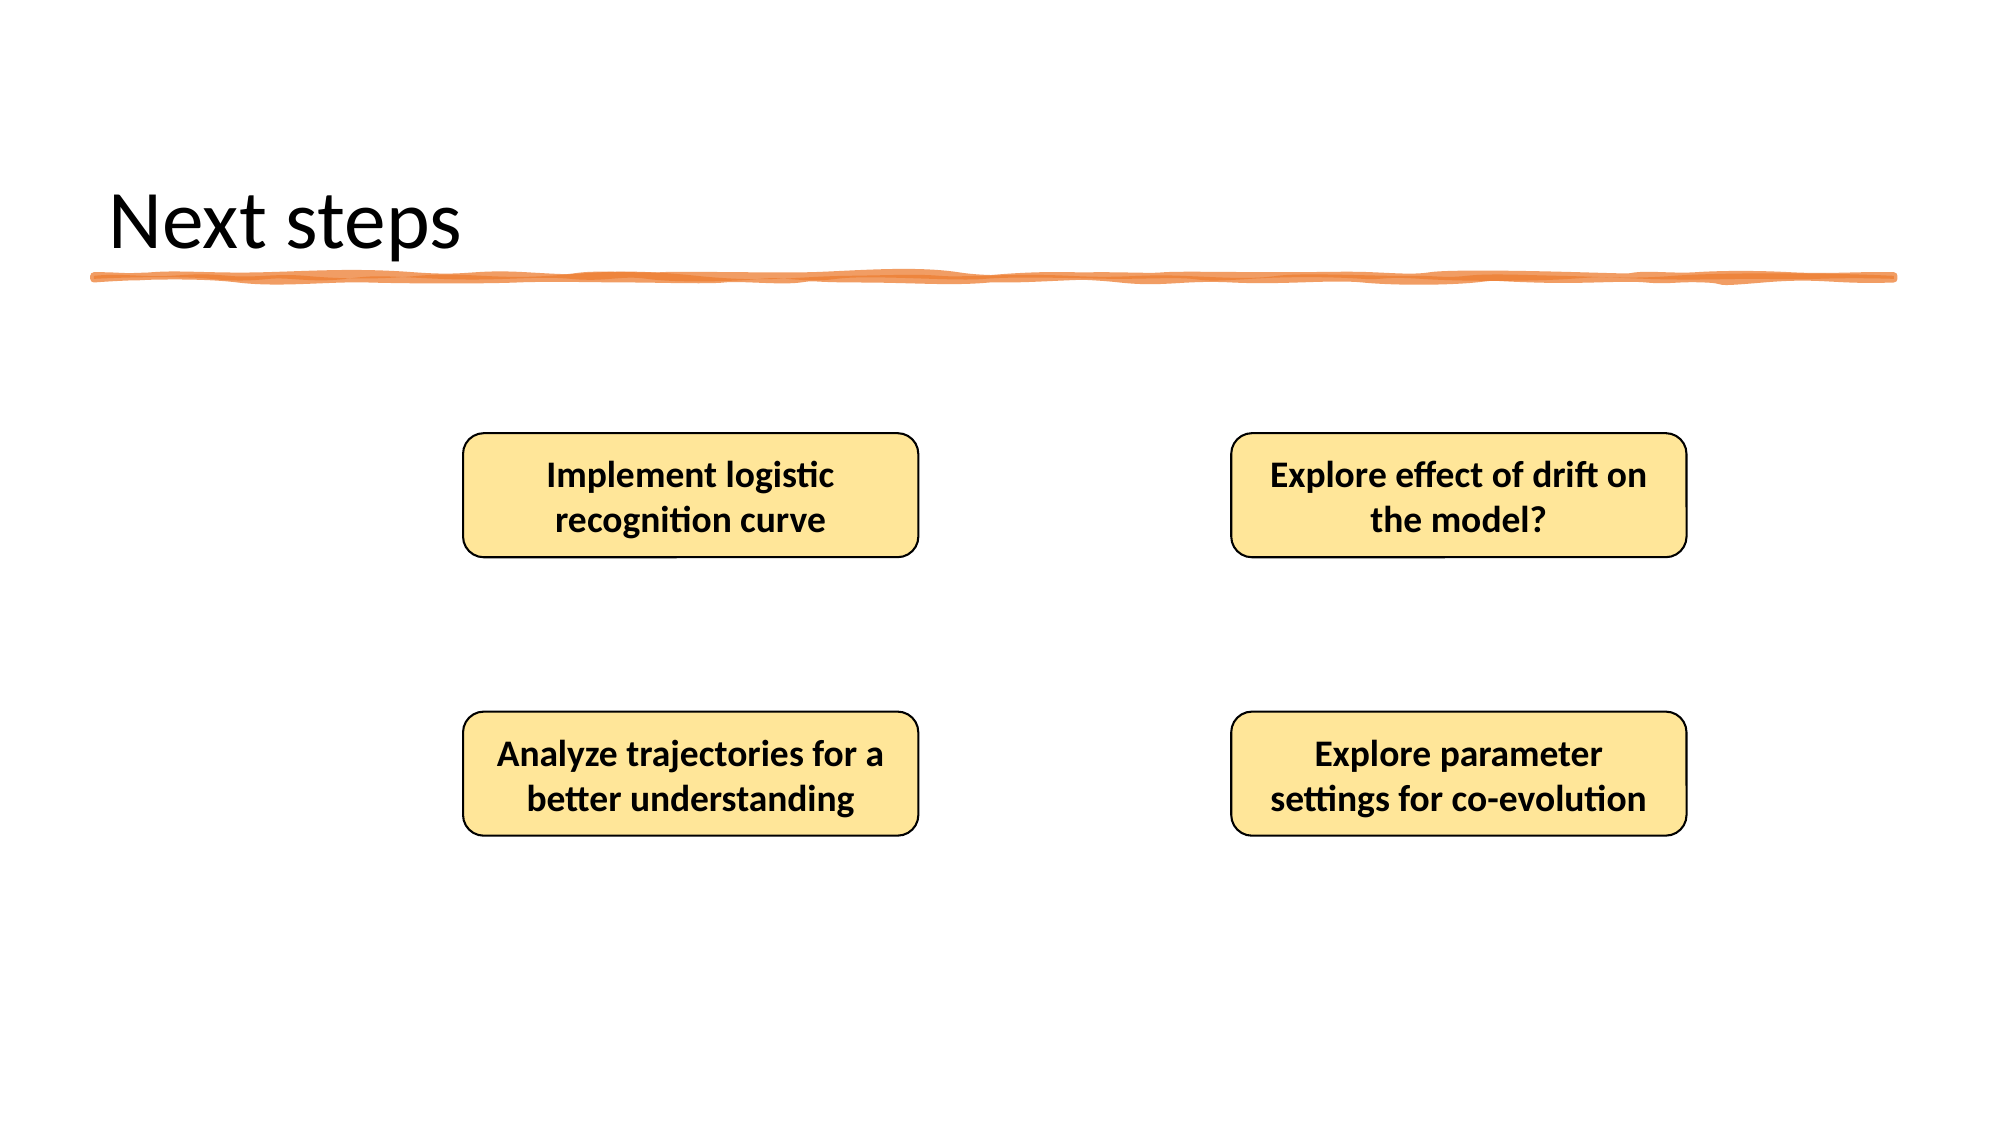

# Next steps

Implement logistic recognition curve
Explore effect of drift on the model?
Analyze trajectories for a better understanding
Explore parameter settings for co-evolution